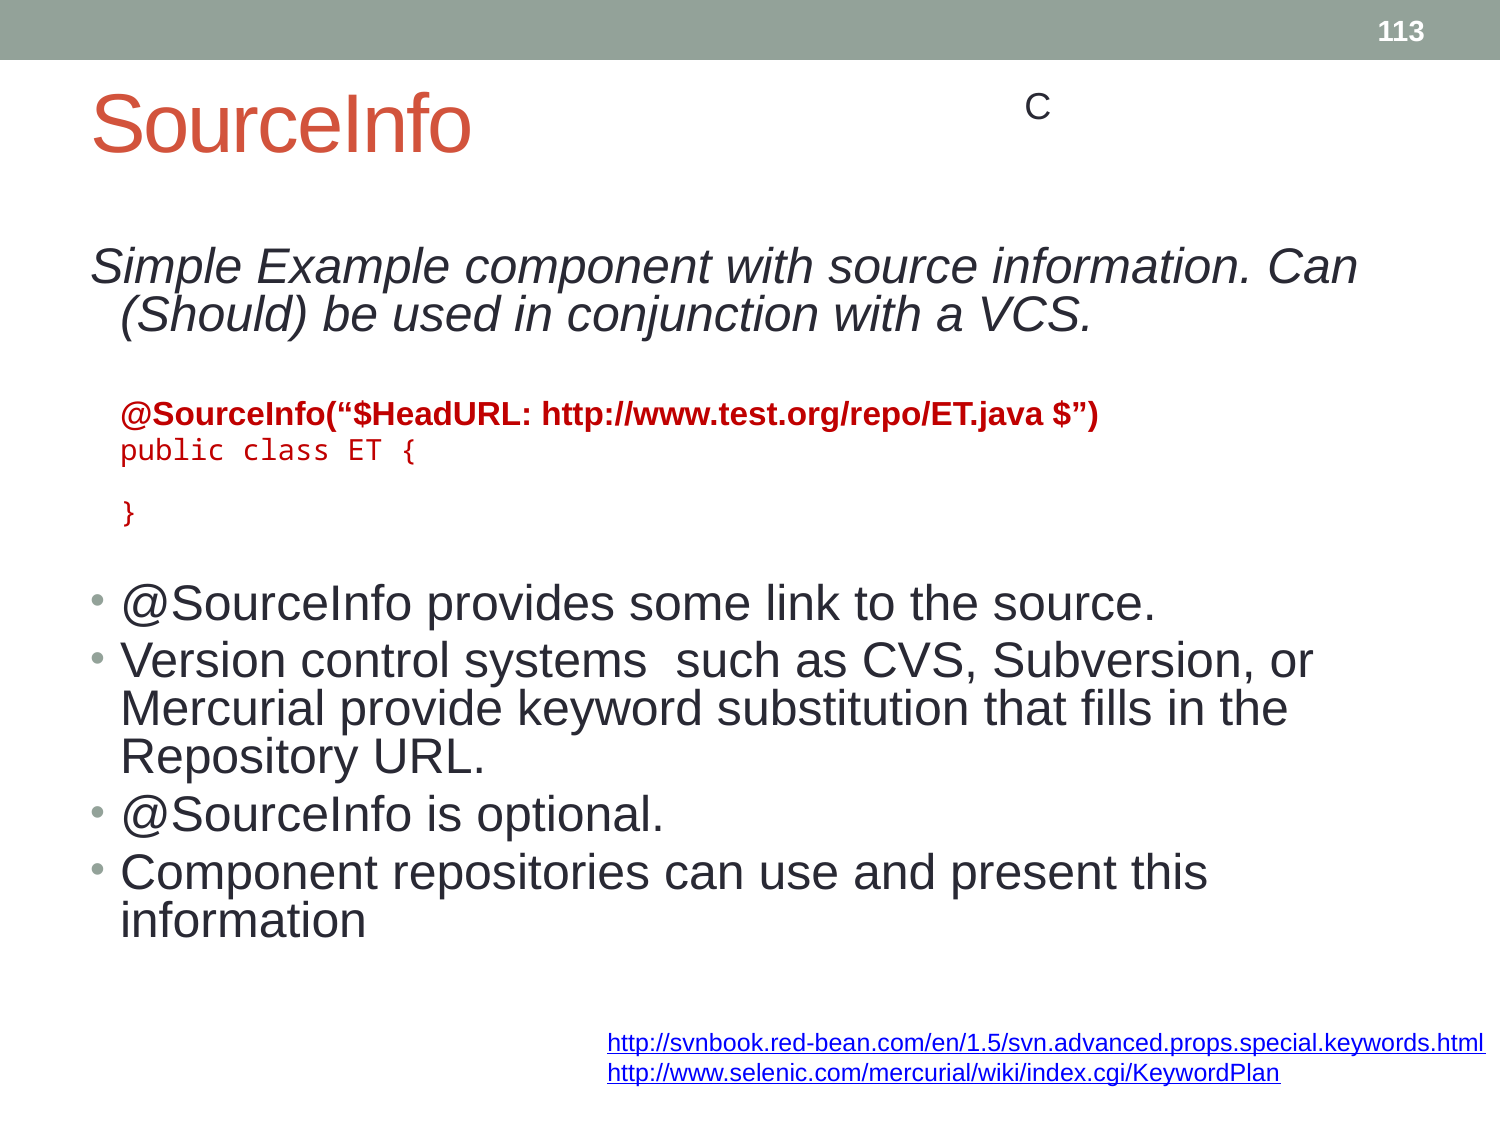

113
# SourceInfo
C
Simple Example component with source information. Can (Should) be used in conjunction with a VCS.

	@SourceInfo(“$HeadURL: http://www.test.org/repo/ET.java $”)
	public class ET {
	}

@SourceInfo provides some link to the source.
Version control systems  such as CVS, Subversion, or Mercurial provide keyword substitution that fills in the Repository URL.
@SourceInfo is optional.
Component repositories can use and present this information

http://svnbook.red-bean.com/en/1.5/svn.advanced.props.special.keywords.html
http://www.selenic.com/mercurial/wiki/index.cgi/KeywordPlan